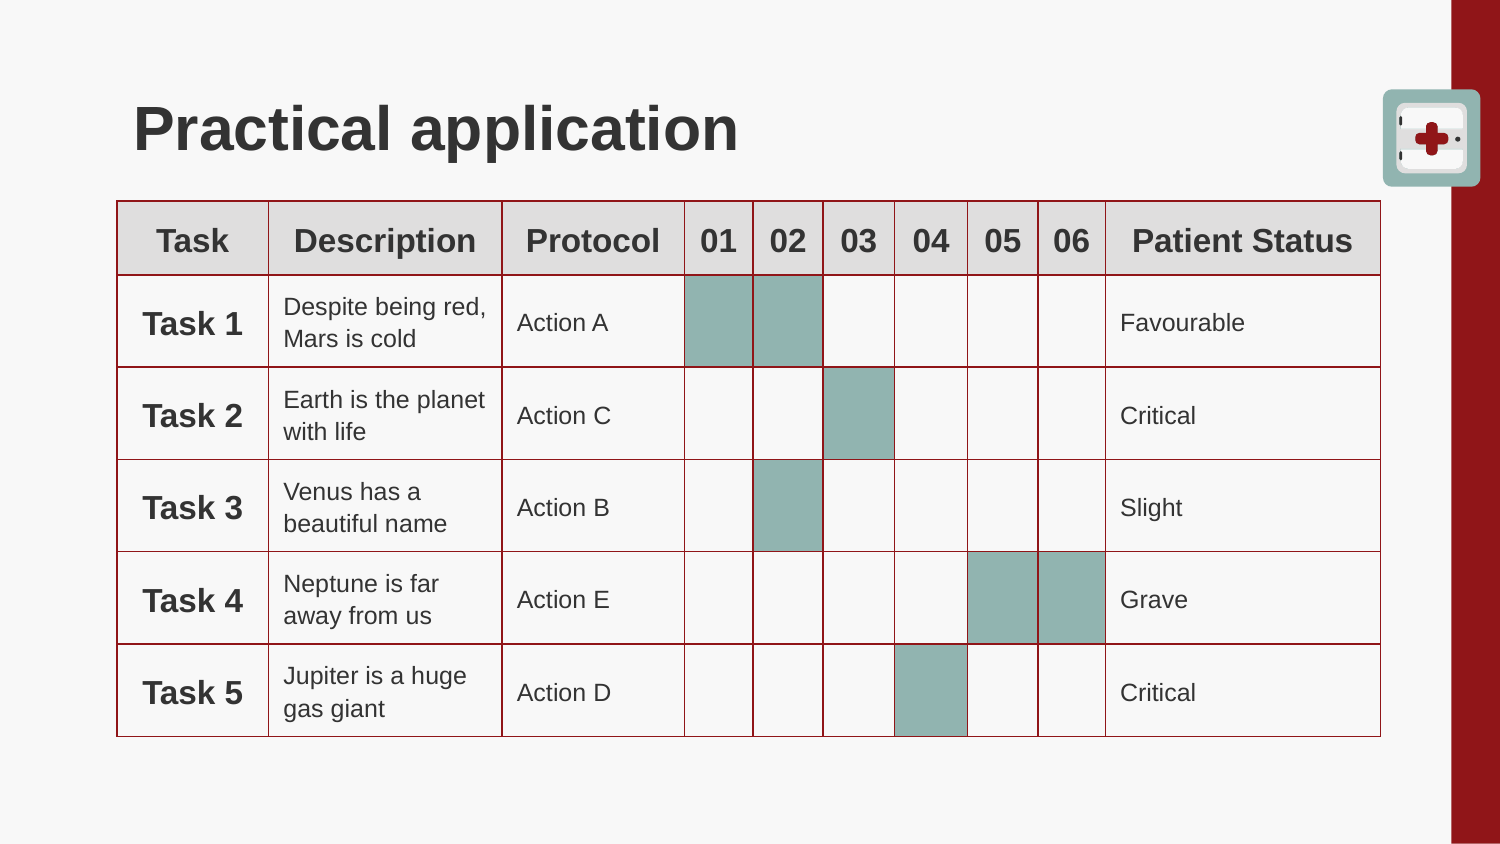

# Practical application
| Task | Description | Protocol | 01 | 02 | 03 | 04 | 05 | 06 | Patient Status |
| --- | --- | --- | --- | --- | --- | --- | --- | --- | --- |
| Task 1 | Despite being red, Mars is cold | Action A |  |  |  |  |  |  | Favourable |
| Task 2 | Earth is the planet with life | Action C |  |  |  |  |  |  | Critical |
| Task 3 | Venus has a beautiful name | Action B |  |  |  |  |  |  | Slight |
| Task 4 | Neptune is far away from us | Action E |  |  |  |  |  |  | Grave |
| Task 5 | Jupiter is a huge gas giant | Action D |  |  |  |  |  |  | Critical |